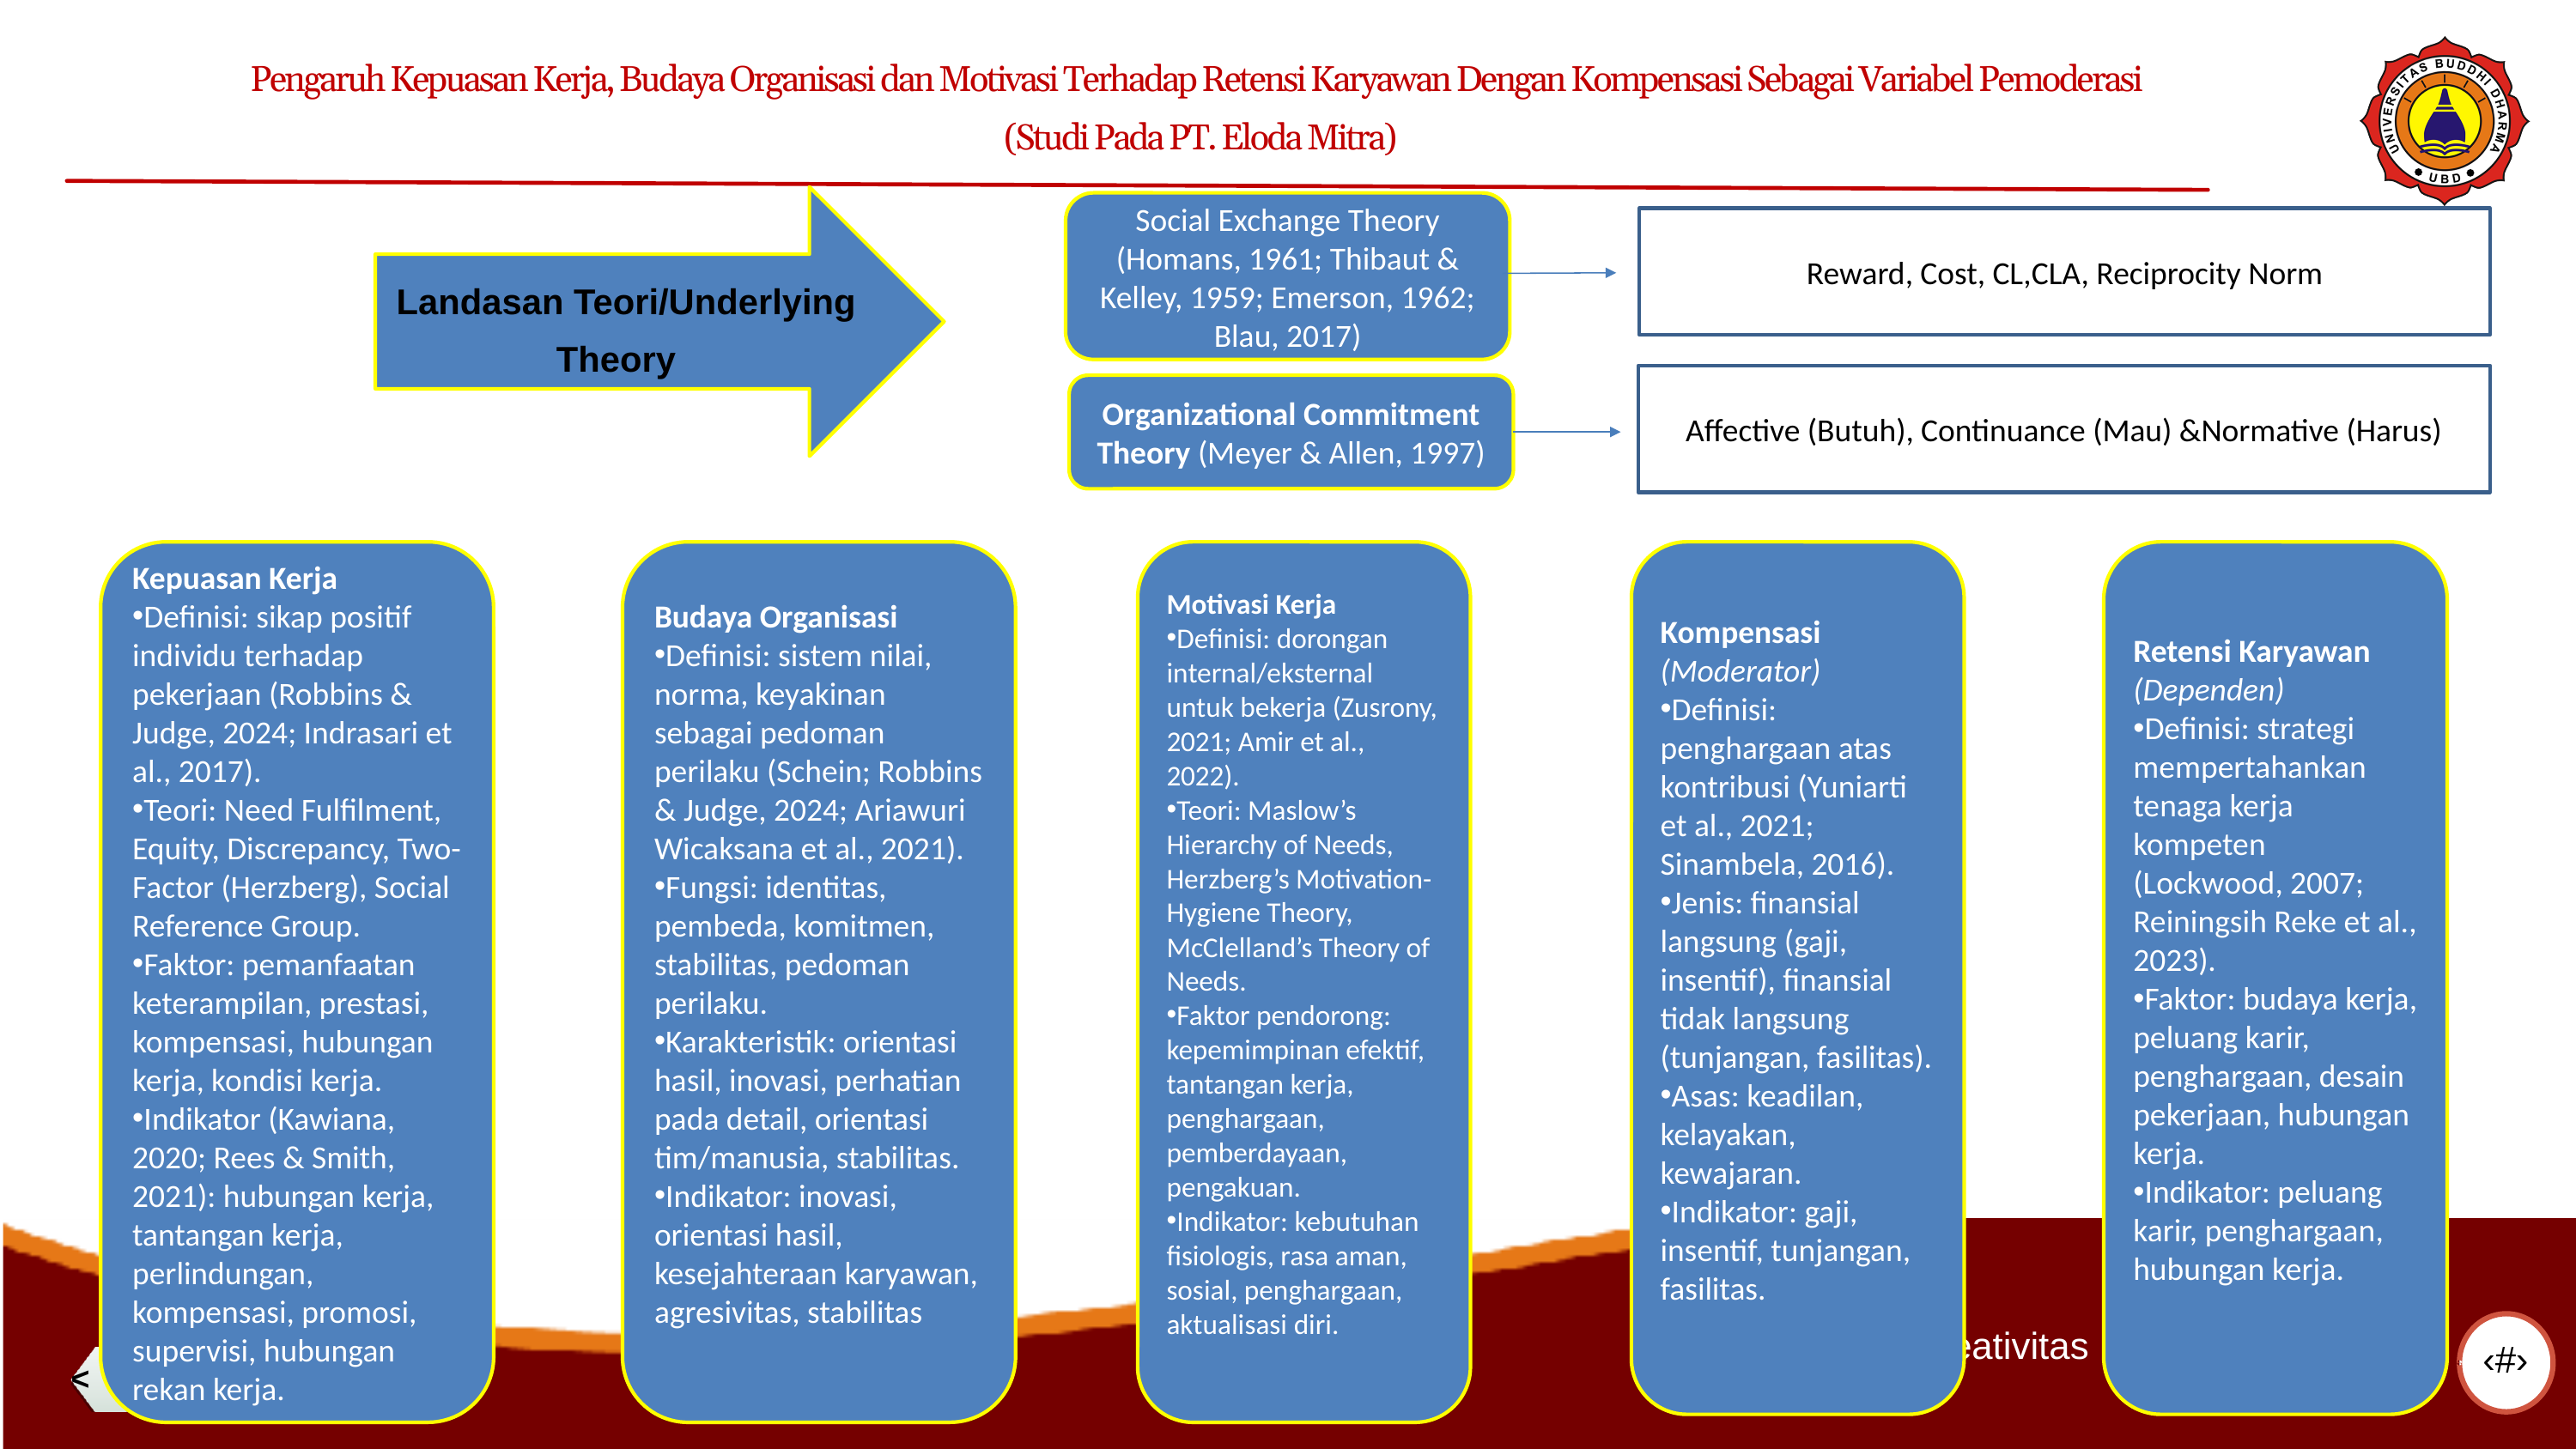

Pengaruh Kepuasan Kerja, Budaya Organisasi dan Motivasi Terhadap Retensi Karyawan Dengan Kompensasi Sebagai Variabel Pemoderasi
 (Studi Pada PT. Eloda Mitra)

Landasan Teori/Underlying Theory
Social Exchange Theory (Homans, 1961; Thibaut & Kelley, 1959; Emerson, 1962; Blau, 2017)
Reward, Cost, CL,CLA, Reciprocity Norm
Affective (Butuh), Continuance (Mau) &Normative (Harus)
Organizational Commitment Theory (Meyer & Allen, 1997)
Motivasi Kerja
Definisi: dorongan internal/eksternal untuk bekerja (Zusrony, 2021; Amir et al., 2022).
Teori: Maslow’s Hierarchy of Needs, Herzberg’s Motivation-Hygiene Theory, McClelland’s Theory of Needs.
Faktor pendorong: kepemimpinan efektif, tantangan kerja, penghargaan, pemberdayaan, pengakuan.
Indikator: kebutuhan fisiologis, rasa aman, sosial, penghargaan, aktualisasi diri.

Retensi Karyawan (Dependen)
Definisi: strategi mempertahankan tenaga kerja kompeten (Lockwood, 2007; Reiningsih Reke et al., 2023).
Faktor: budaya kerja, peluang karir, penghargaan, desain pekerjaan, hubungan kerja.
Indikator: peluang karir, penghargaan, hubungan kerja.

Budaya Organisasi
Definisi: sistem nilai, norma, keyakinan sebagai pedoman perilaku (Schein; Robbins & Judge, 2024; Ariawuri Wicaksana et al., 2021).
Fungsi: identitas, pembeda, komitmen, stabilitas, pedoman perilaku.
Karakteristik: orientasi hasil, inovasi, perhatian pada detail, orientasi tim/manusia, stabilitas.
Indikator: inovasi, orientasi hasil, kesejahteraan karyawan, agresivitas, stabilitas

Kompensasi (Moderator)
Definisi: penghargaan atas kontribusi (Yuniarti et al., 2021; Sinambela, 2016).
Jenis: finansial langsung (gaji, insentif), finansial tidak langsung (tunjangan, fasilitas).
Asas: keadilan, kelayakan, kewajaran.
Indikator: gaji, insentif, tunjangan, fasilitas.

Kepuasan Kerja
Definisi: sikap positif individu terhadap pekerjaan (Robbins & Judge, 2024; Indrasari et al., 2017).
Teori: Need Fulfilment, Equity, Discrepancy, Two-Factor (Herzberg), Social Reference Group.
Faktor: pemanfaatan keterampilan, prestasi, kompensasi, hubungan kerja, kondisi kerja.
Indikator (Kawiana, 2020; Rees & Smith, 2021): hubungan kerja, tantangan kerja, perlindungan, kompensasi, promosi, supervisi, hubungan rekan kerja.

‹#›

Kreativitas Membangkitkan Inovasi

<

@adt_lotus

Menu

Akhiri

>